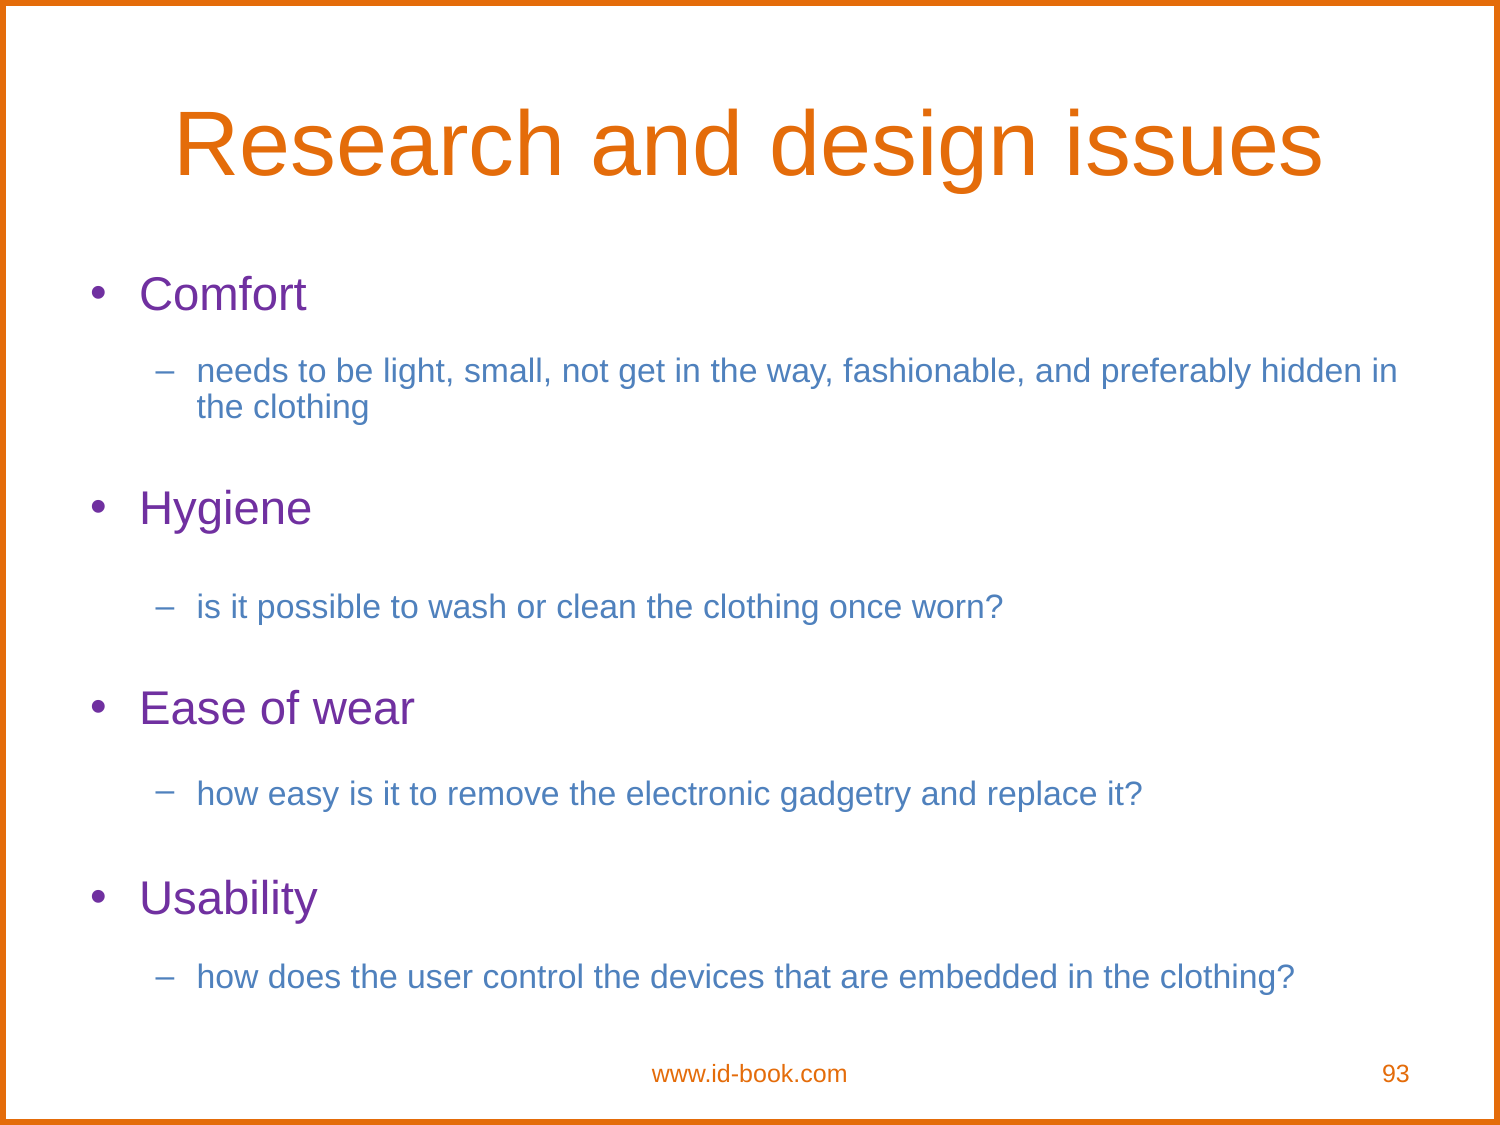

Research and design issues
Comfort

needs to be light, small, not get in the way, fashionable, and preferably hidden in the clothing

Hygiene

is it possible to wash or clean the clothing once worn?

Ease of wear

how easy is it to remove the electronic gadgetry and replace it?

Usability

how does the user control the devices that are embedded in the clothing?
www.id-book.com
93